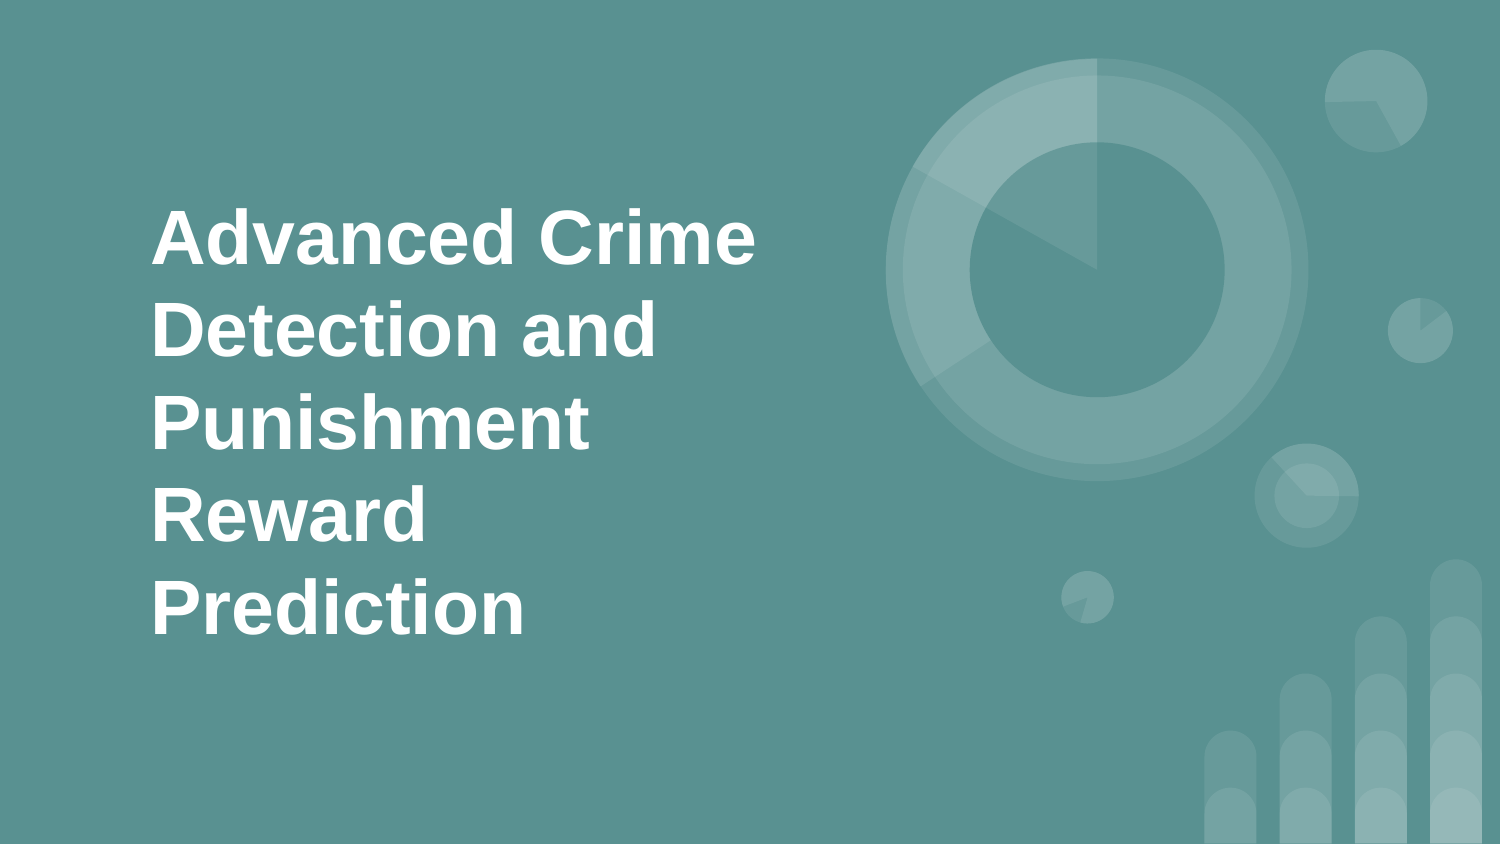

# Advanced Crime Detection and Punishment Reward Prediction